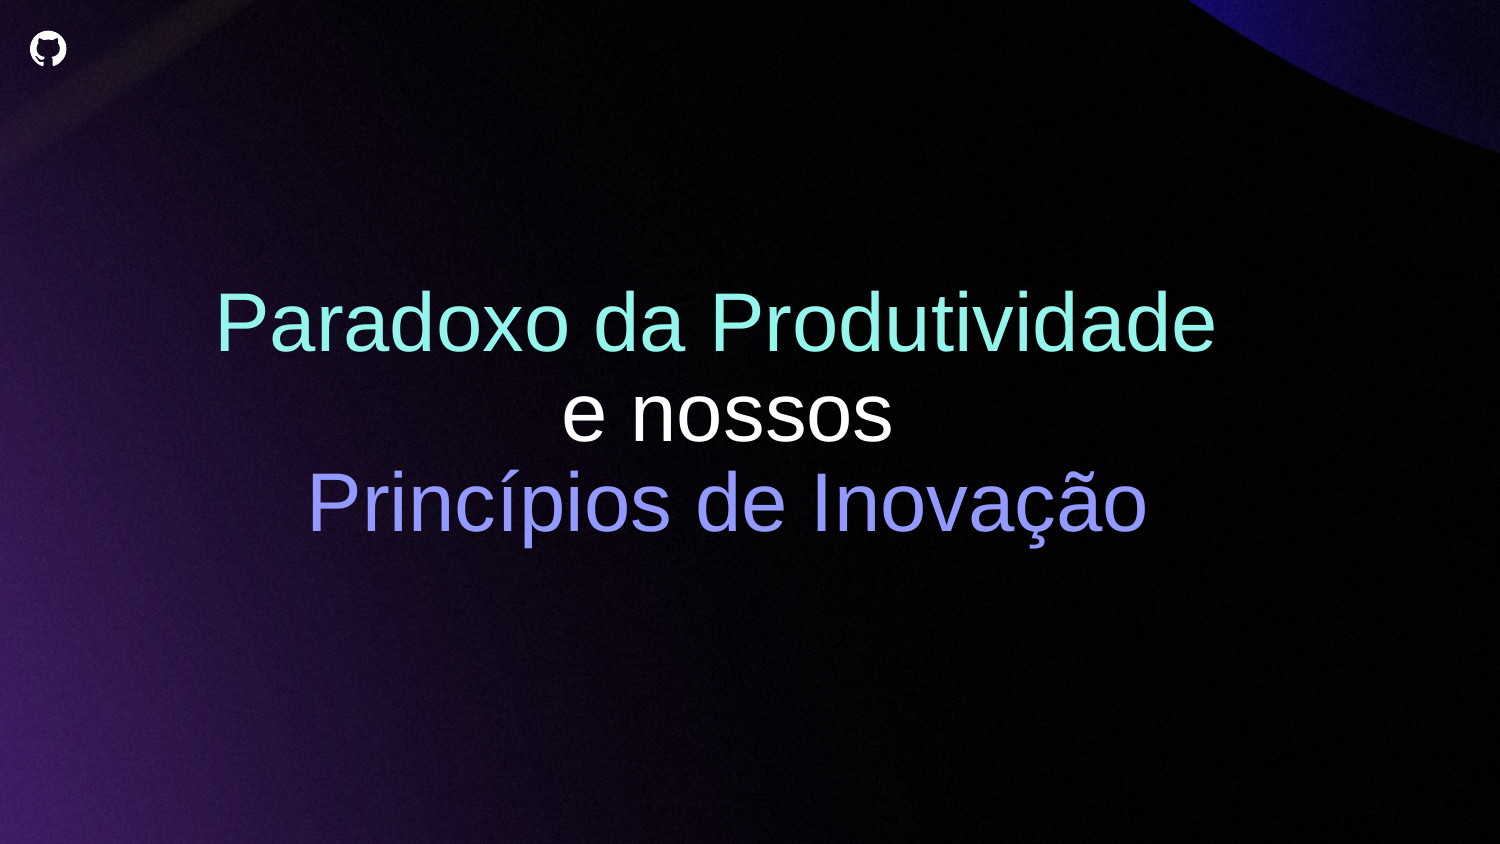

# Paradoxo da Produtividade
e nossos
Princípios de Inovação